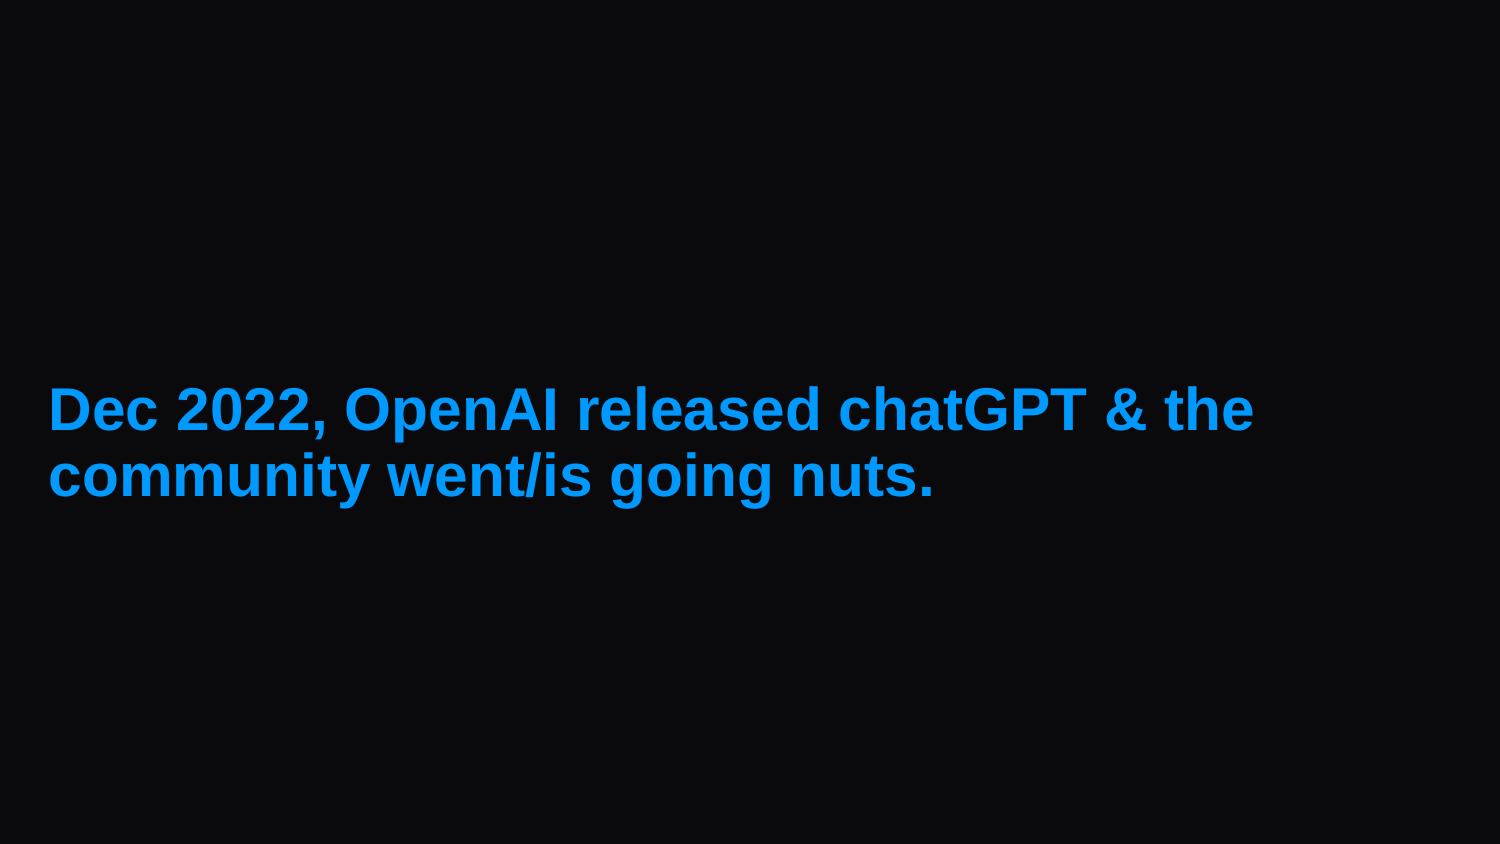

#
Dec 2022, OpenAI released chatGPT & the community went/is going nuts.